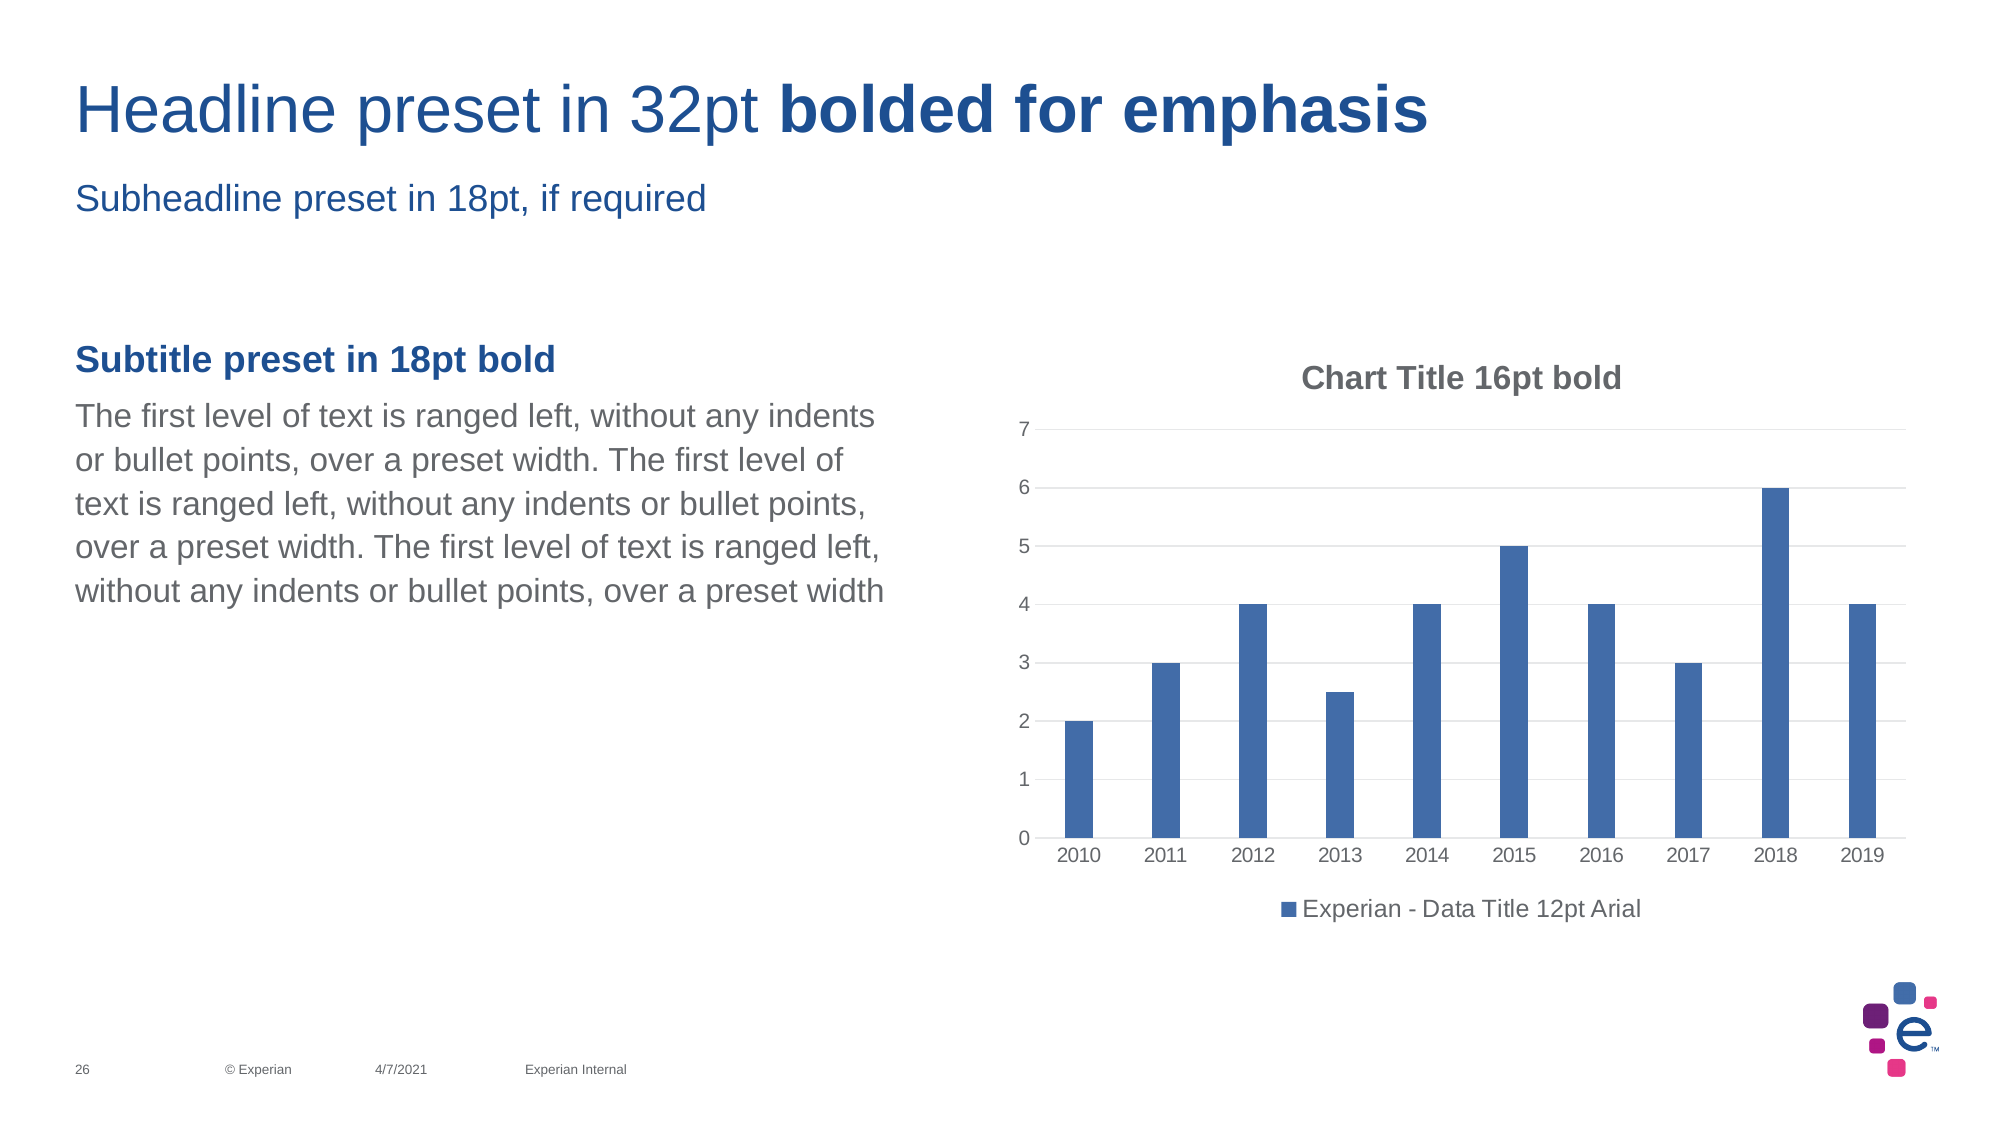

# Headline preset in 32pt bolded for emphasis
Subheadline preset in 18pt, if required

### Chart: Chart Title 16pt bold

| Category | Experian - Data Title 12pt Arial |
|---|---|
| 2010 | 2.0 |
| 2011 | 3.0 |
| 2012 | 4.0 |
| 2013 | 2.5 |
| 2014 | 4.0 |
| 2015 | 5.0 |
| 2016 | 4.0 |
| 2017 | 3.0 |
| 2018 | 6.0 |
| 2019 | 4.0 |
Subtitle preset in 18pt bold
The first level of text is ranged left, without any indents or bullet points, over a preset width. The first level of text is ranged left, without any indents or bullet points, over a preset width. The first level of text is ranged left, without any indents or bullet points, over a preset width

26	© Experian	4/7/2021	Experian Internal